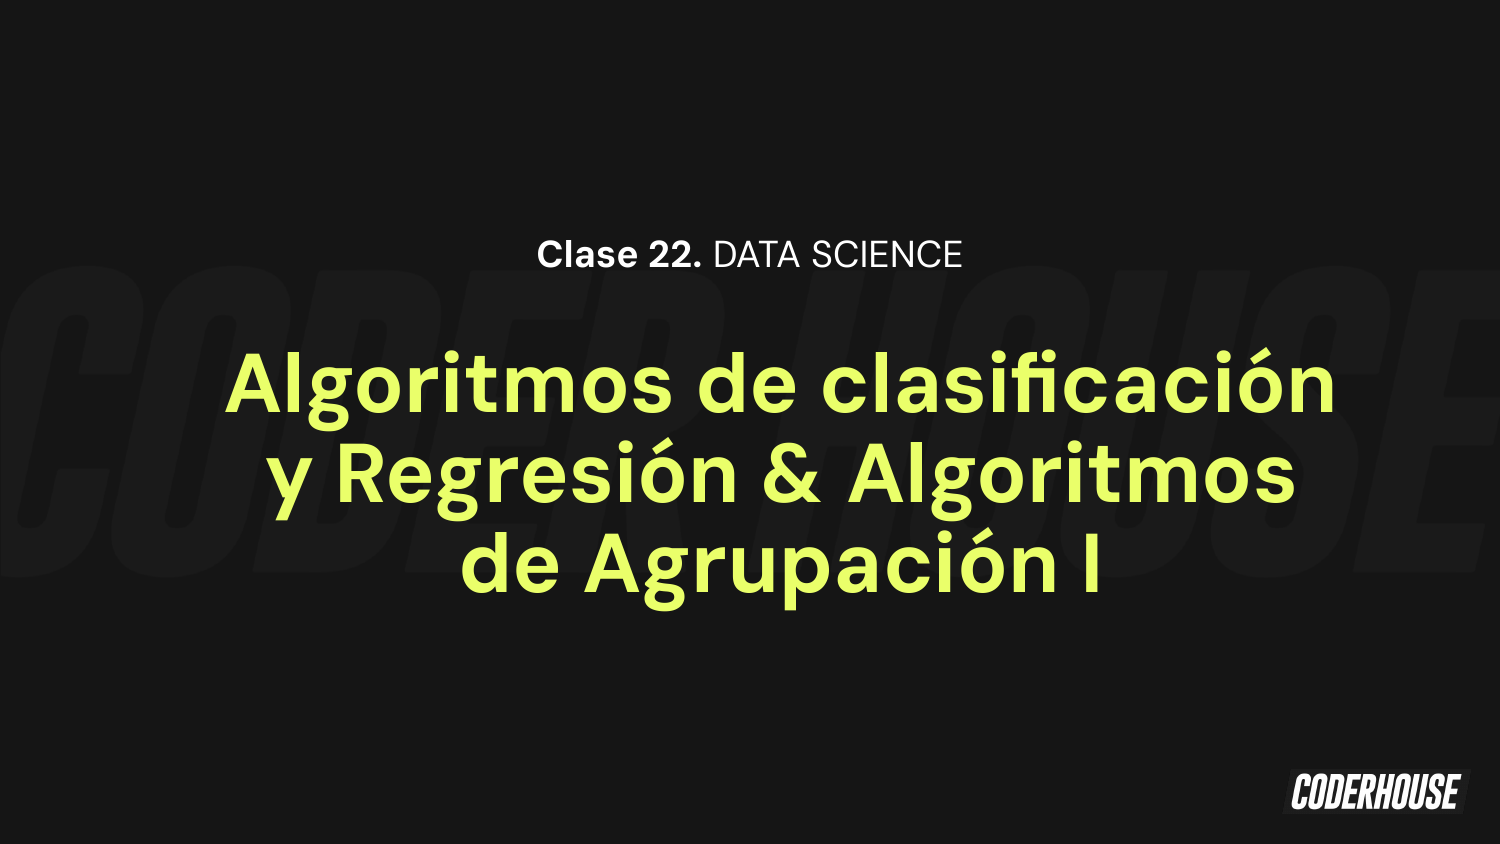

Clase 22. DATA SCIENCE
Algoritmos de clasificación y Regresión & Algoritmos de Agrupación I